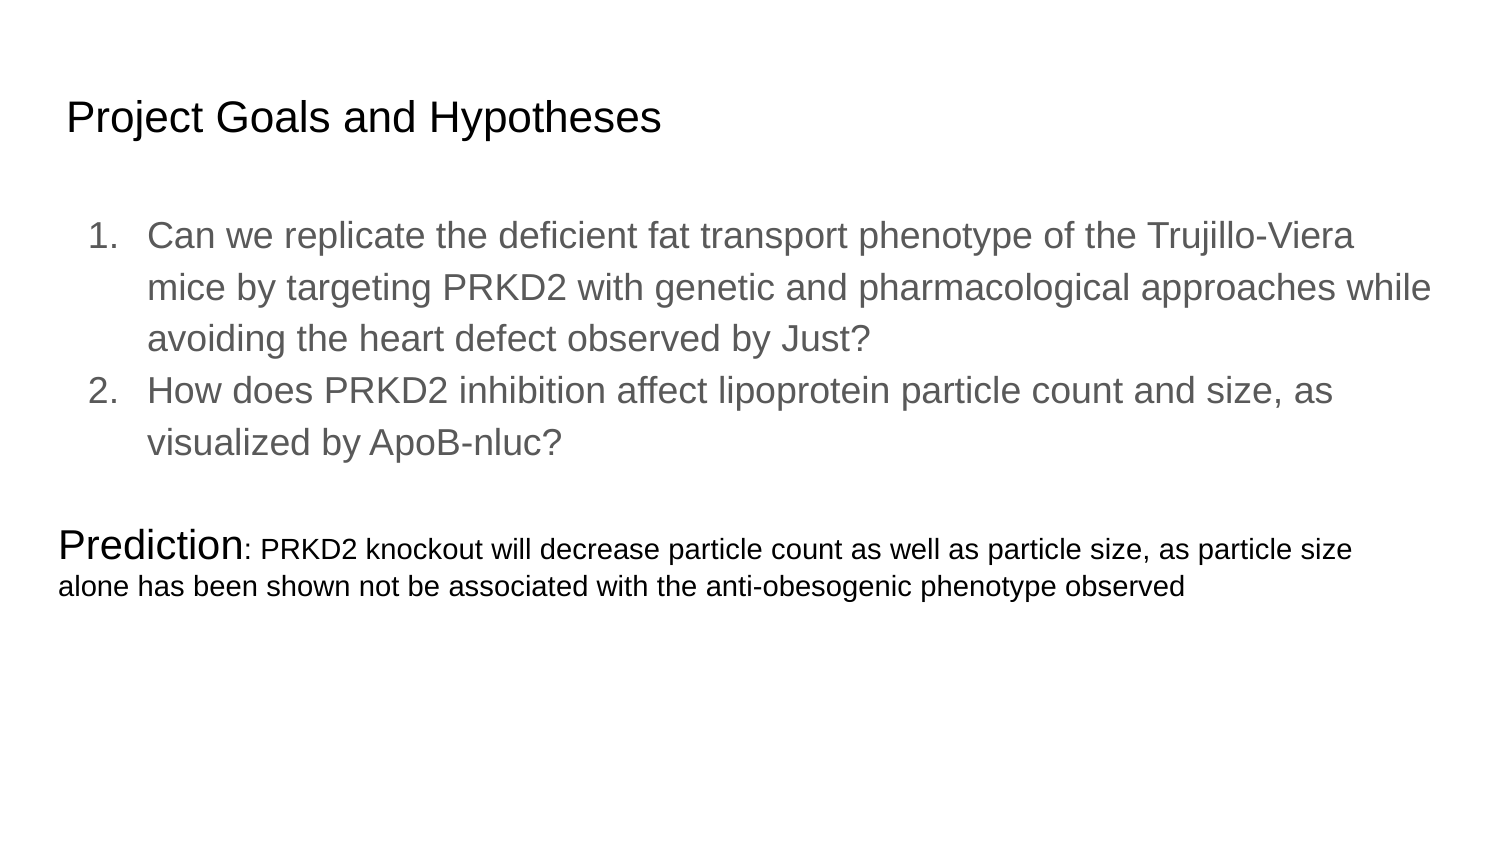

# Project Goals and Hypotheses
Can we replicate the deficient fat transport phenotype of the Trujillo-Viera mice by targeting PRKD2 with genetic and pharmacological approaches while avoiding the heart defect observed by Just?
How does PRKD2 inhibition affect lipoprotein particle count and size, as visualized by ApoB-nluc?

Prediction: PRKD2 knockout will decrease particle count as well as particle size, as particle size alone has been shown not be associated with the anti-obesogenic phenotype observed